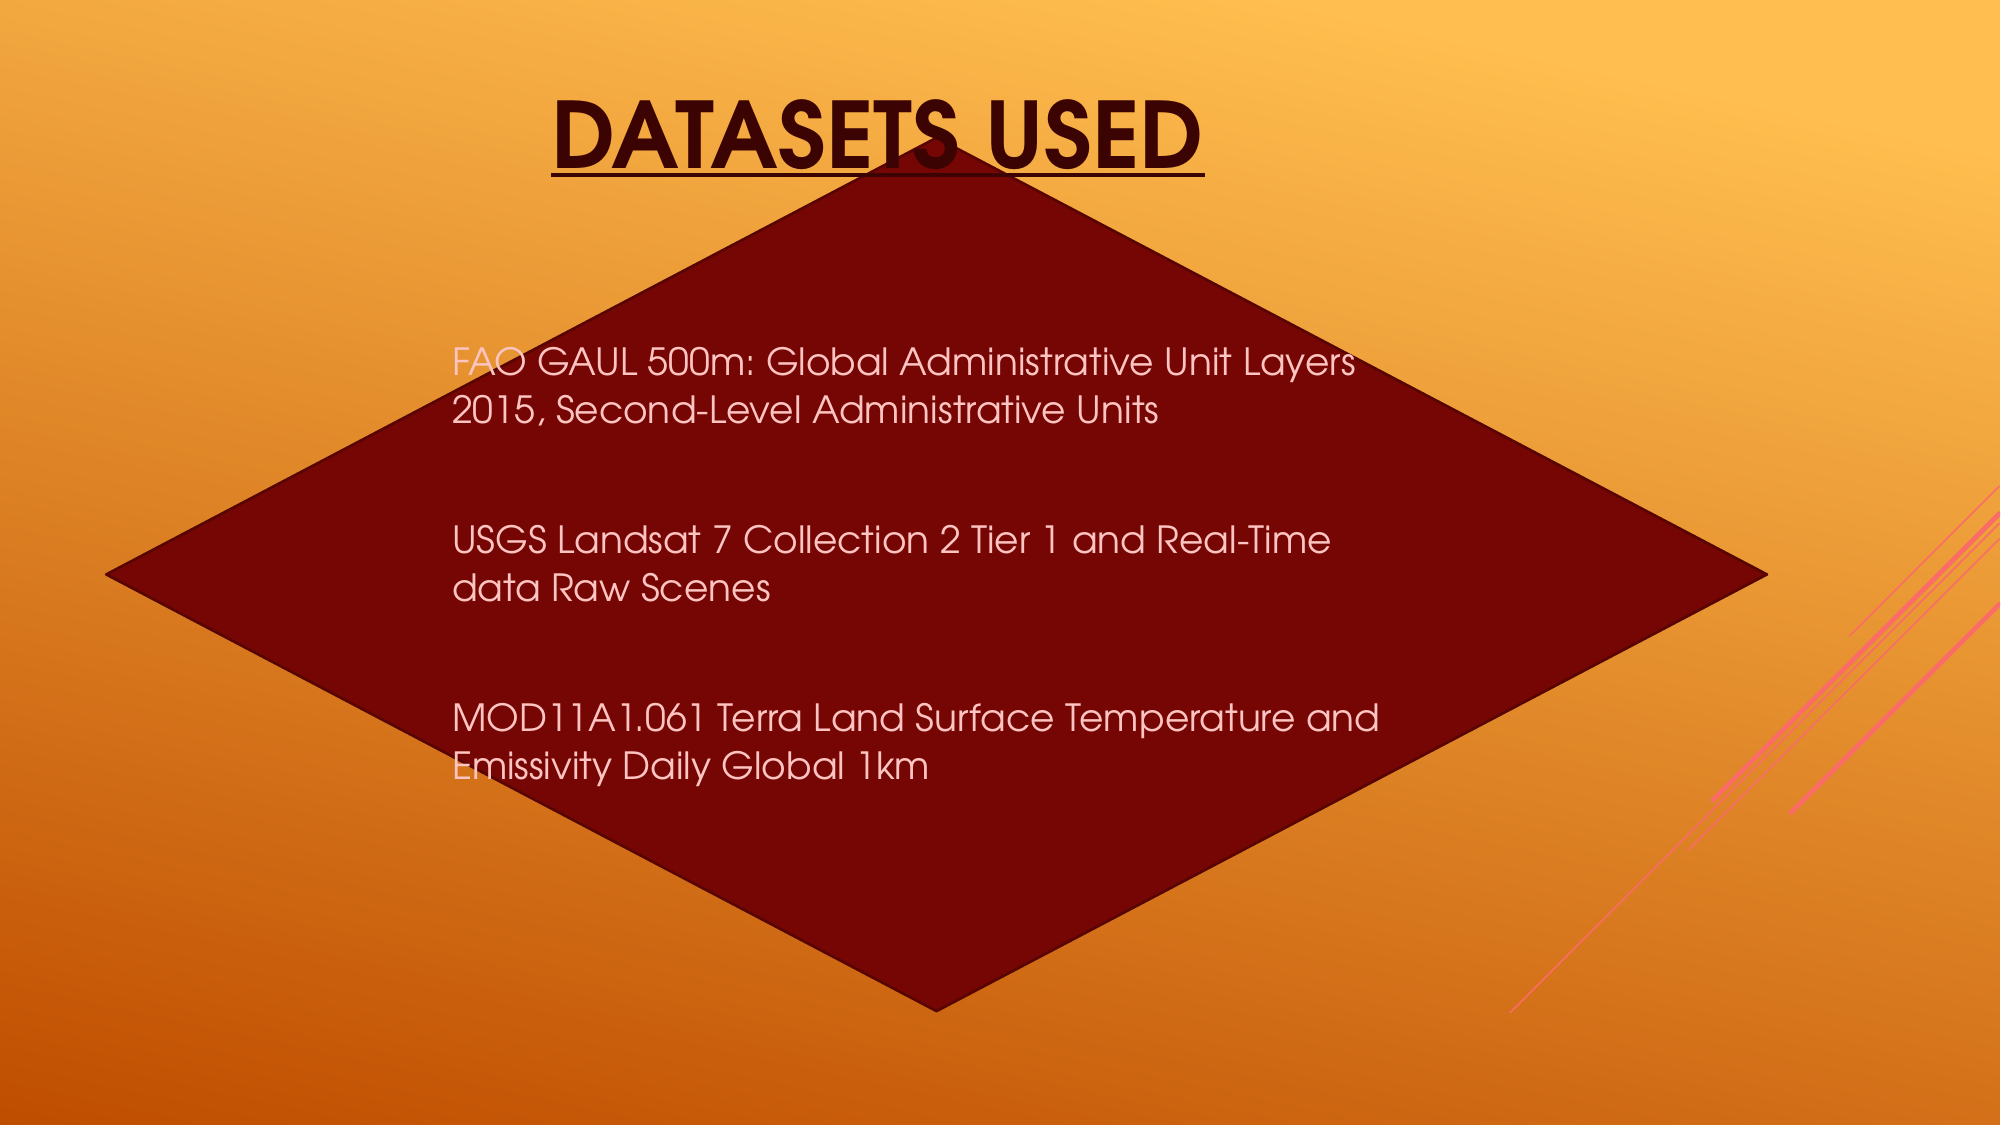

DATASETS USED

FAO GAUL 500m: Global Administrative Unit Layers 2015, Second-Level Administrative Units

USGS Landsat 7 Collection 2 Tier 1 and Real-Time data Raw Scenes

MOD11A1.061 Terra Land Surface Temperature and Emissivity Daily Global 1km